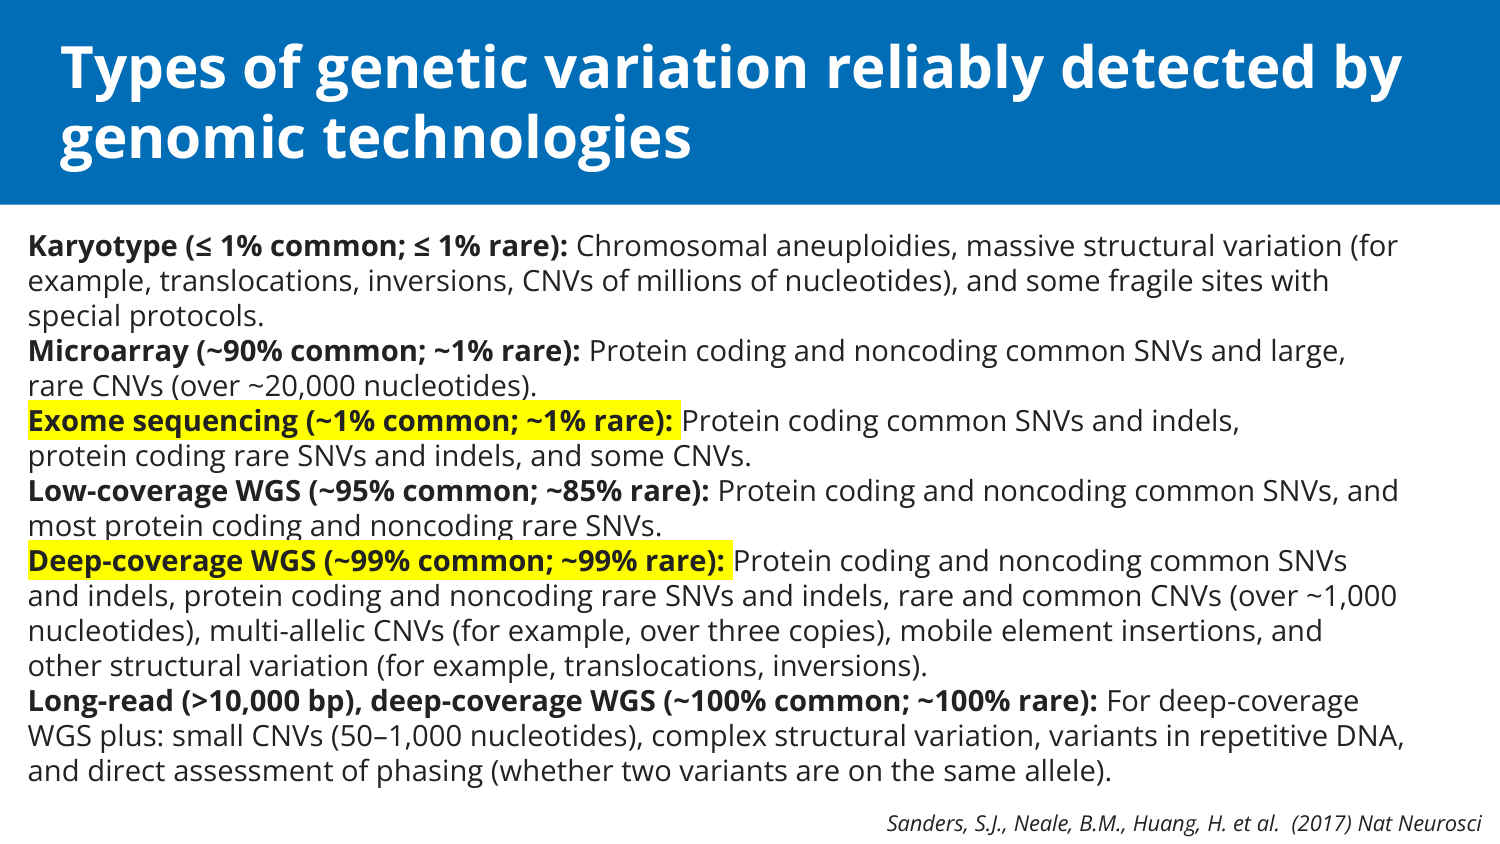

# Types of genetic variation reliably detected by genomic technologies
Karyotype (≤ 1% common; ≤ 1% rare): Chromosomal aneuploidies, massive structural variation (for example, translocations, inversions, CNVs of millions of nucleotides), and some fragile sites with special protocols.
Microarray (~90% common; ~1% rare): Protein coding and noncoding common SNVs and large, rare CNVs (over ~20,000 nucleotides).
Exome sequencing (~1% common; ~1% rare): Protein coding common SNVs and indels, protein coding rare SNVs and indels, and some CNVs.
Low-coverage WGS (~95% common; ~85% rare): Protein coding and noncoding common SNVs, and most protein coding and noncoding rare SNVs.
Deep-coverage WGS (~99% common; ~99% rare): Protein coding and noncoding common SNVs and indels, protein coding and noncoding rare SNVs and indels, rare and common CNVs (over ~1,000 nucleotides), multi-allelic CNVs (for example, over three copies), mobile element insertions, and other structural variation (for example, translocations, inversions).
Long-read (>10,000 bp), deep-coverage WGS (~100% common; ~100% rare): For deep-coverage WGS plus: small CNVs (50–1,000 nucleotides), complex structural variation, variants in repetitive DNA, and direct assessment of phasing (whether two variants are on the same allele).
Sanders, S.J., Neale, B.M., Huang, H. et al.  (2017) Nat Neurosci